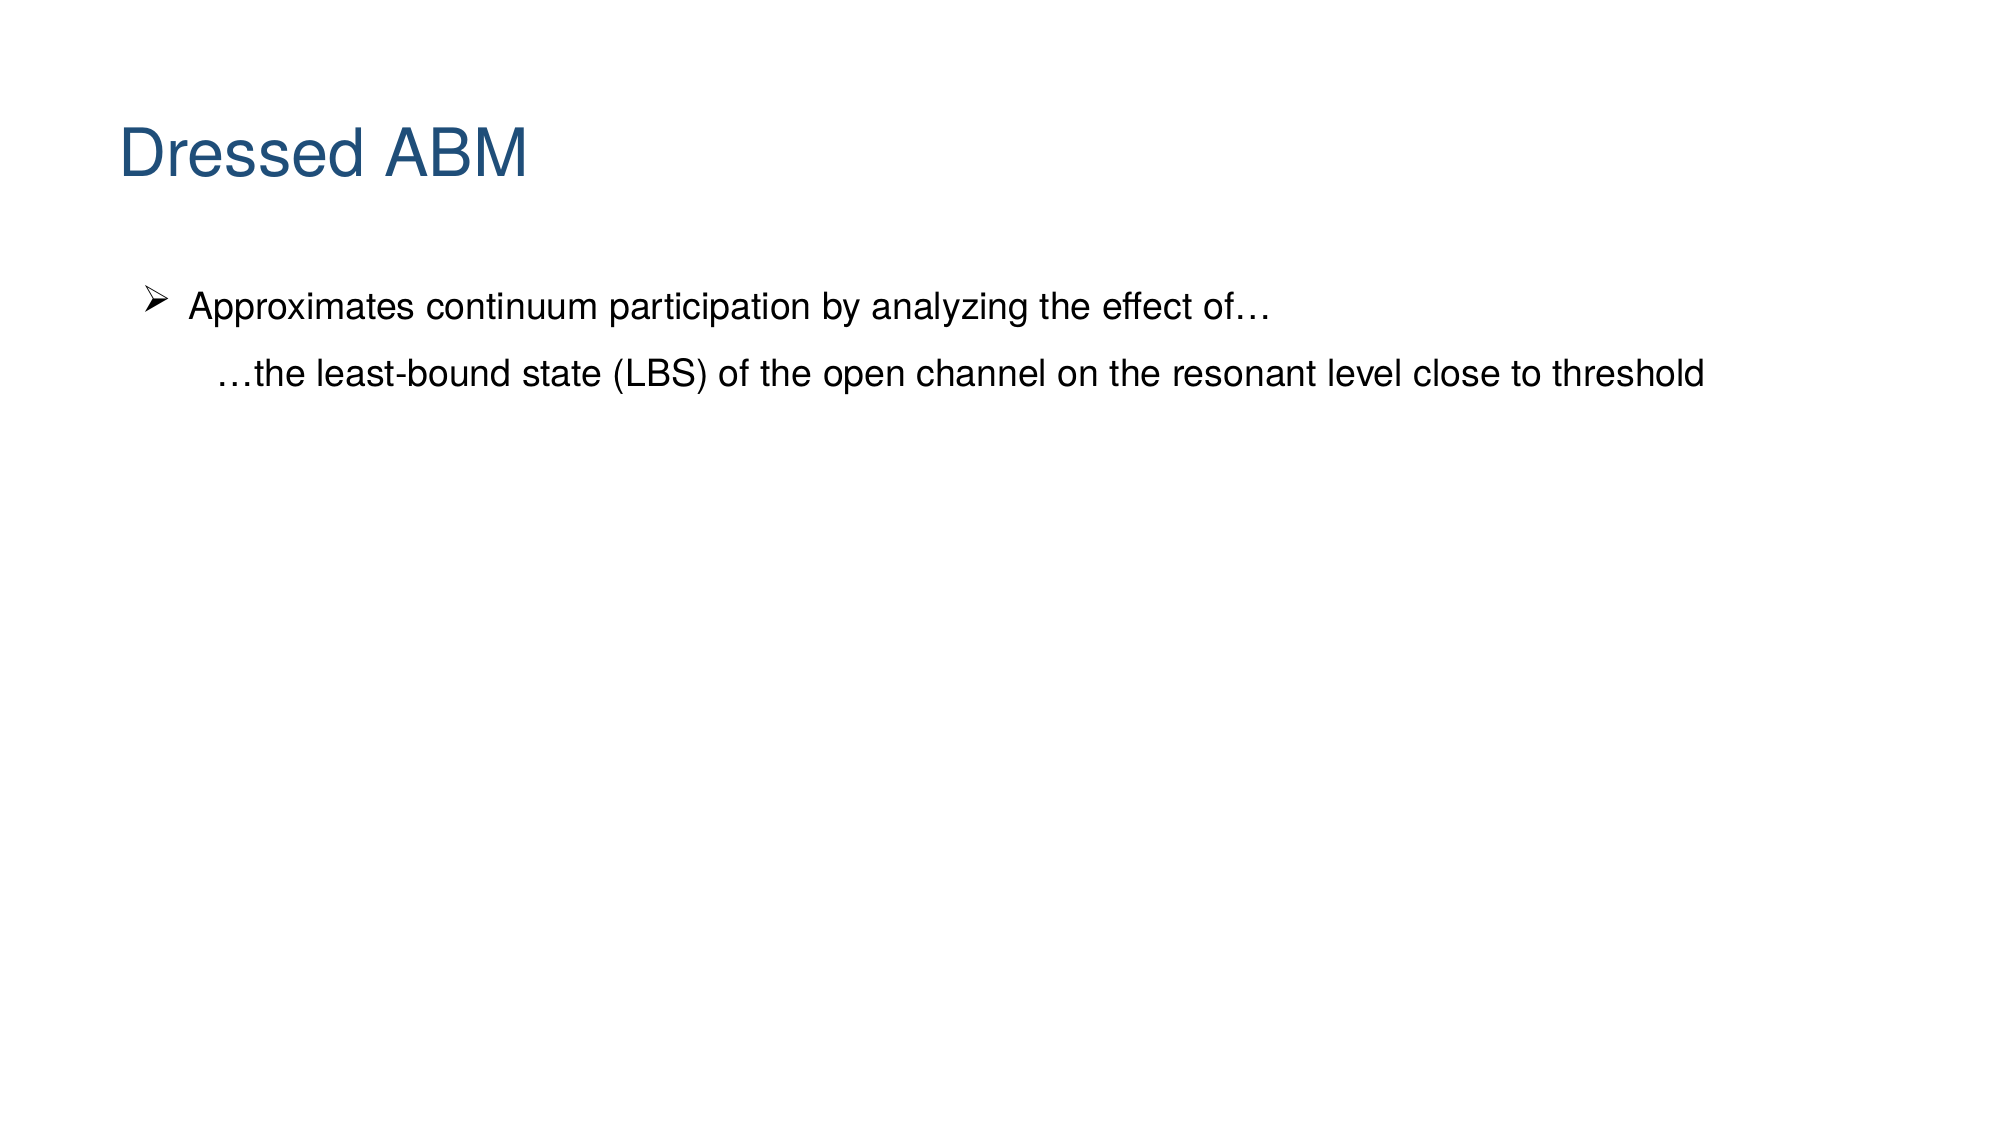

# Dressed ABM
Approximates continuum participation by analyzing the effect of…
…the least-bound state (LBS) of the open channel on the resonant level close to threshold